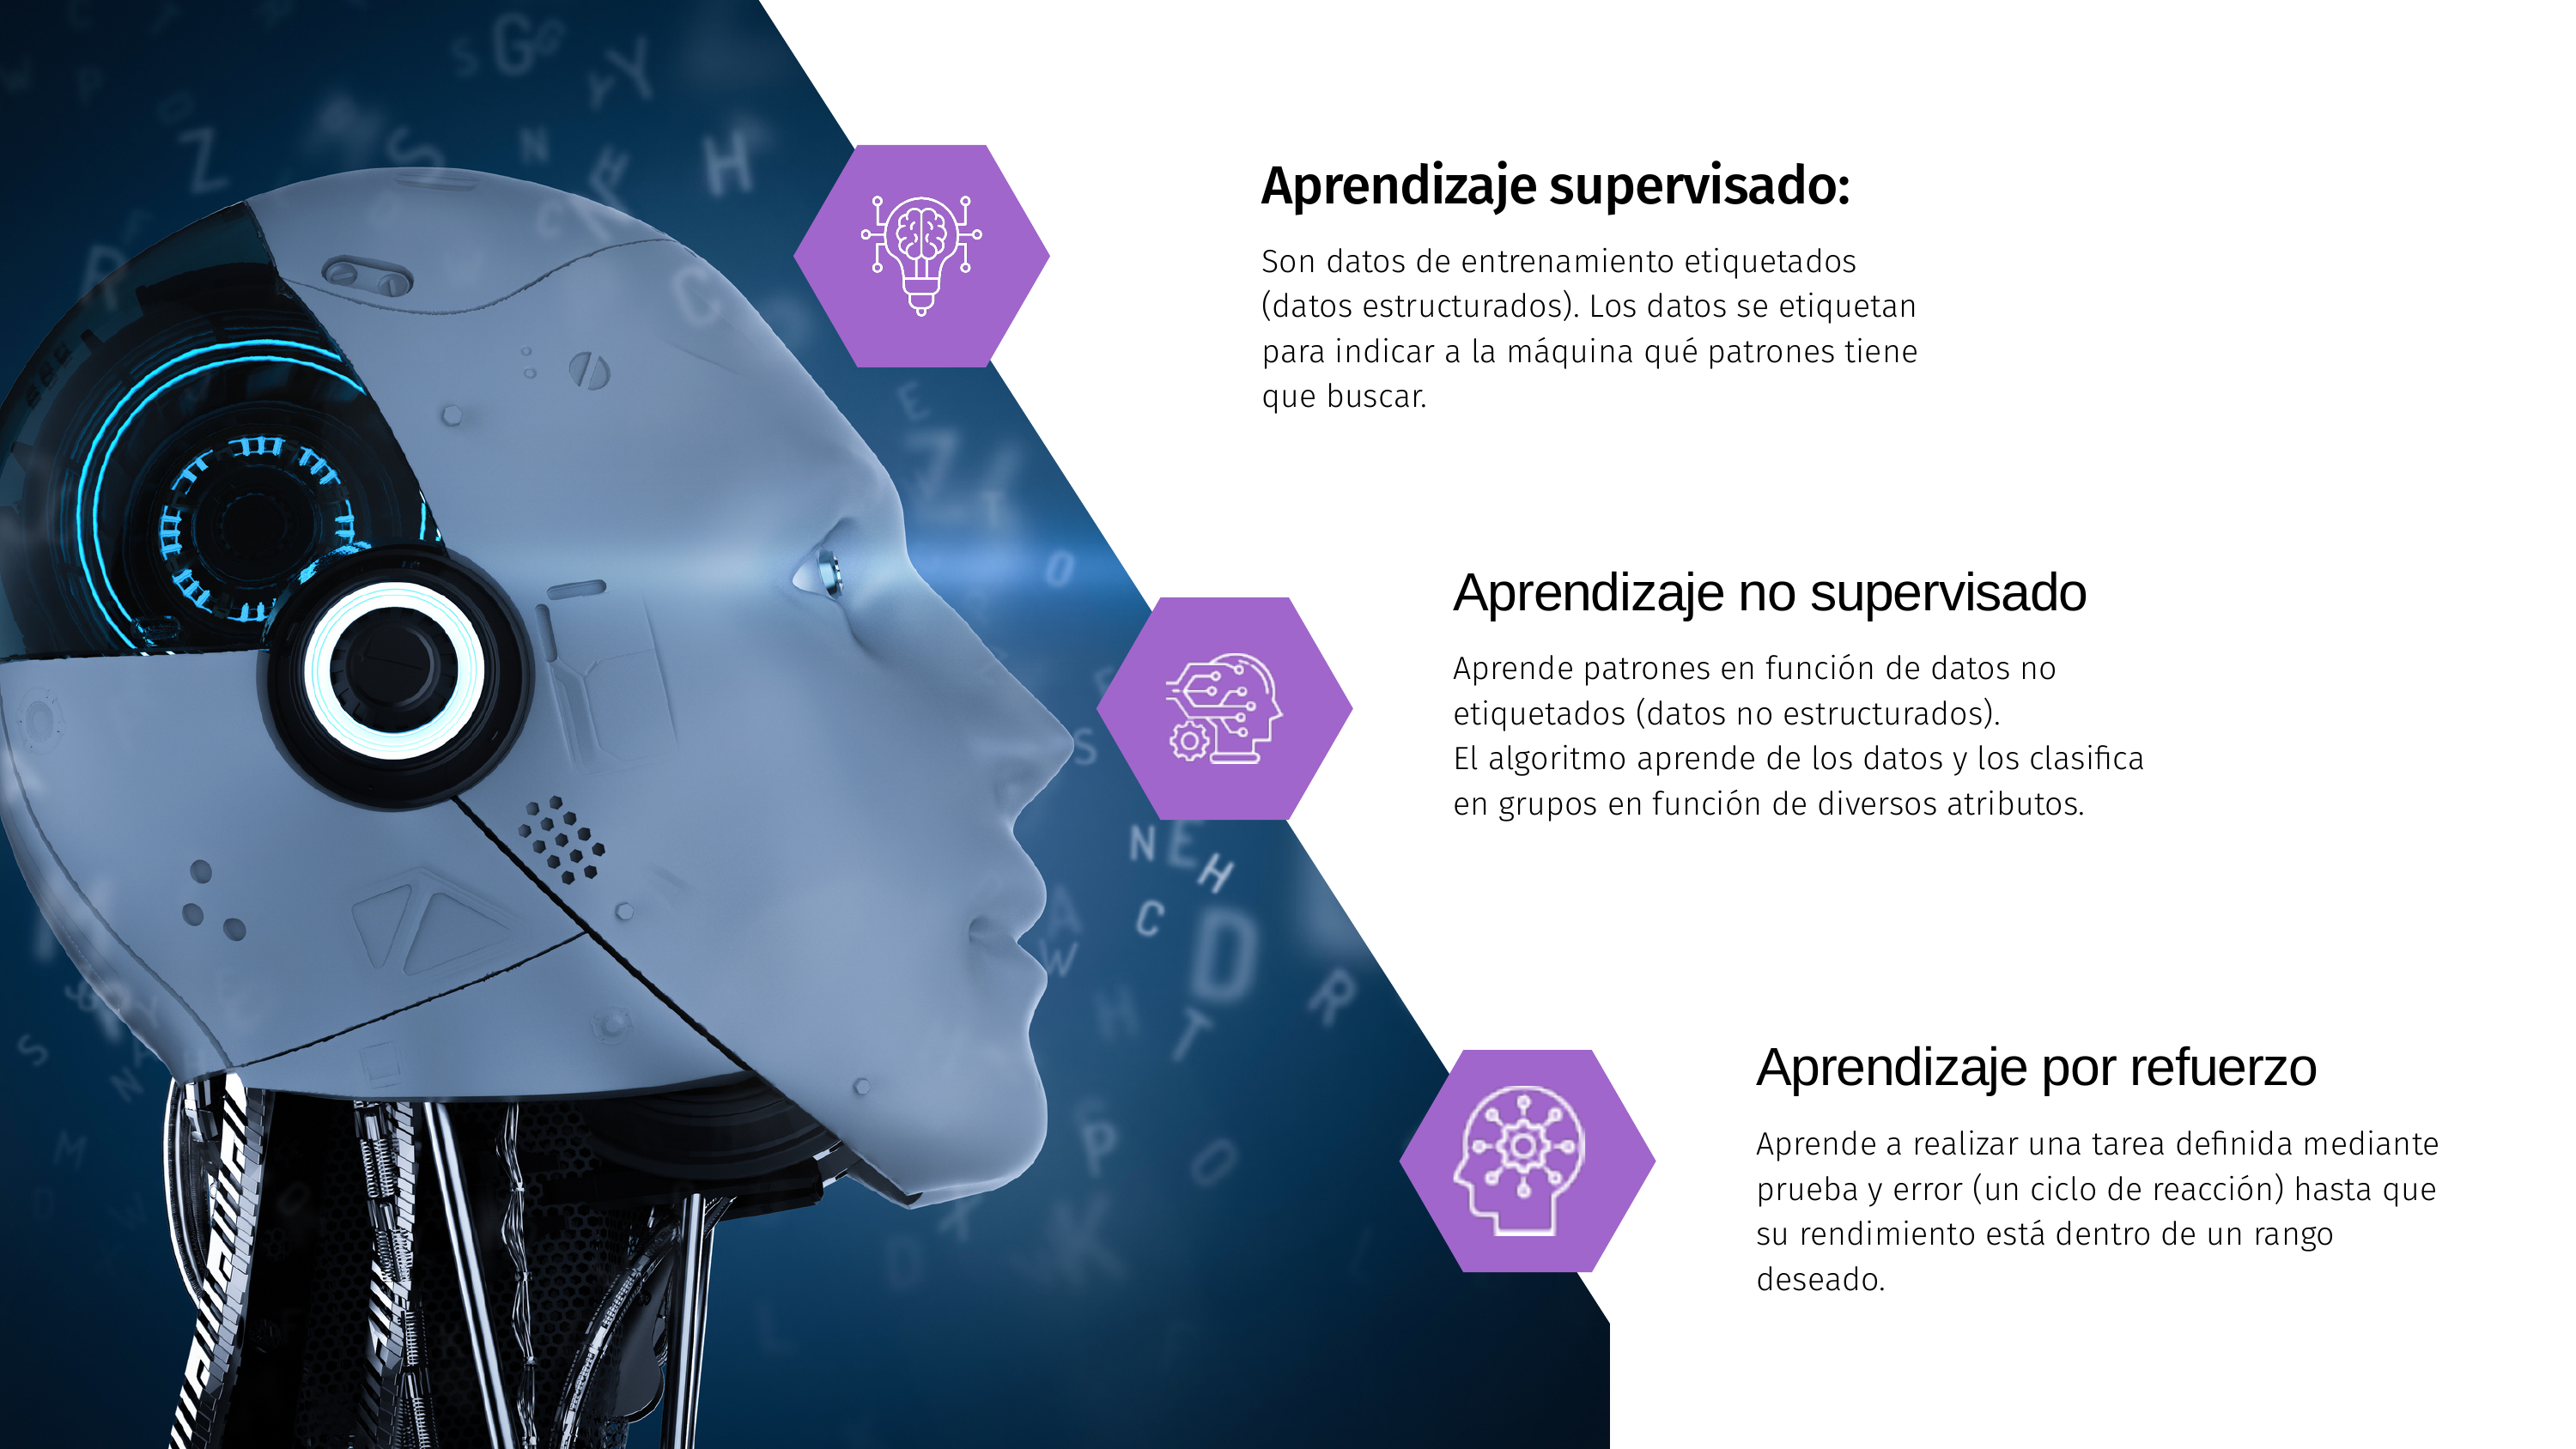

Aprendizaje supervisado:
Son datos de entrenamiento etiquetados (datos estructurados). Los datos se etiquetan para indicar a la máquina qué patrones tiene que buscar.

Aprendizaje no supervisado
Aprende patrones en función de datos no etiquetados (datos no estructurados).
El algoritmo aprende de los datos y los clasifica en grupos en función de diversos atributos.

Aprendizaje por refuerzo
Aprende a realizar una tarea definida mediante prueba y error (un ciclo de reacción) hasta que su rendimiento está dentro de un rango deseado.